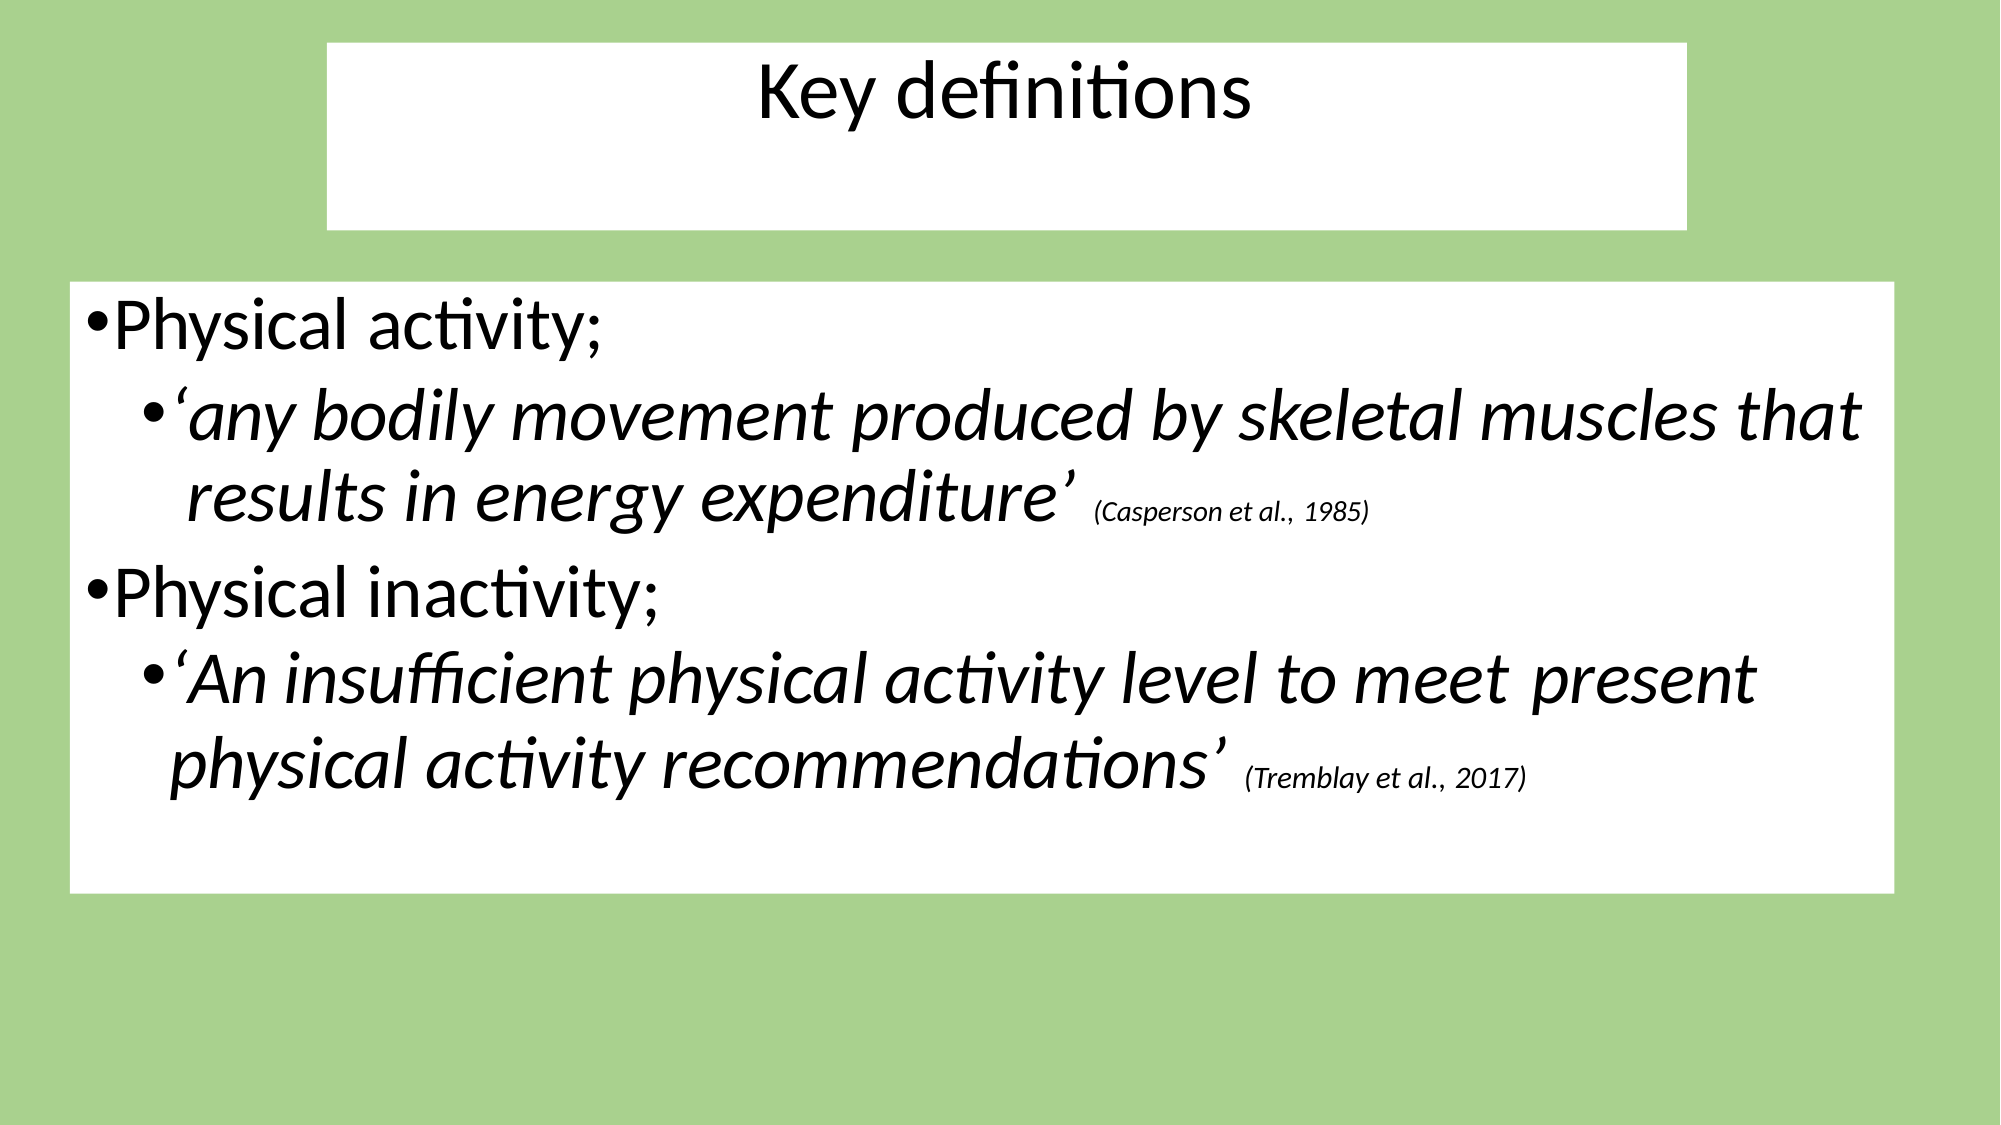

# Key definitions
Physical activity;
‘any bodily movement produced by skeletal muscles that  results in energy expenditure’ (Casperson et al., 1985)
Physical inactivity;
‘An insufficient physical activity level to meet present
physical activity recommendations’ (Tremblay et al., 2017)